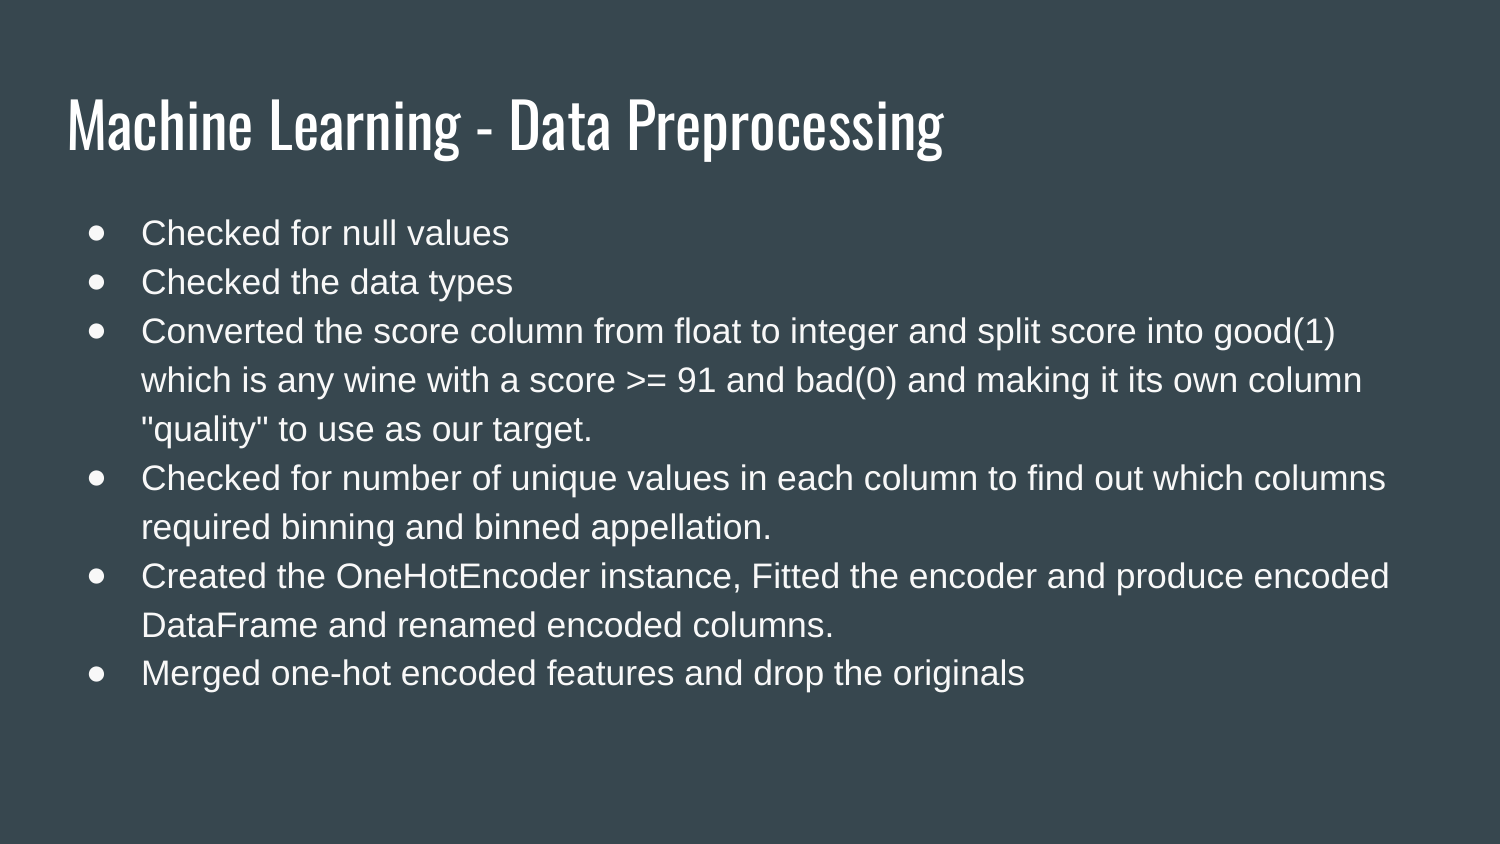

# Machine Learning - Data Preprocessing
Checked for null values
Checked the data types
Converted the score column from float to integer and split score into good(1) which is any wine with a score >= 91 and bad(0) and making it its own column "quality" to use as our target.
Checked for number of unique values in each column to find out which columns required binning and binned appellation.
Created the OneHotEncoder instance, Fitted the encoder and produce encoded DataFrame and renamed encoded columns.
Merged one-hot encoded features and drop the originals